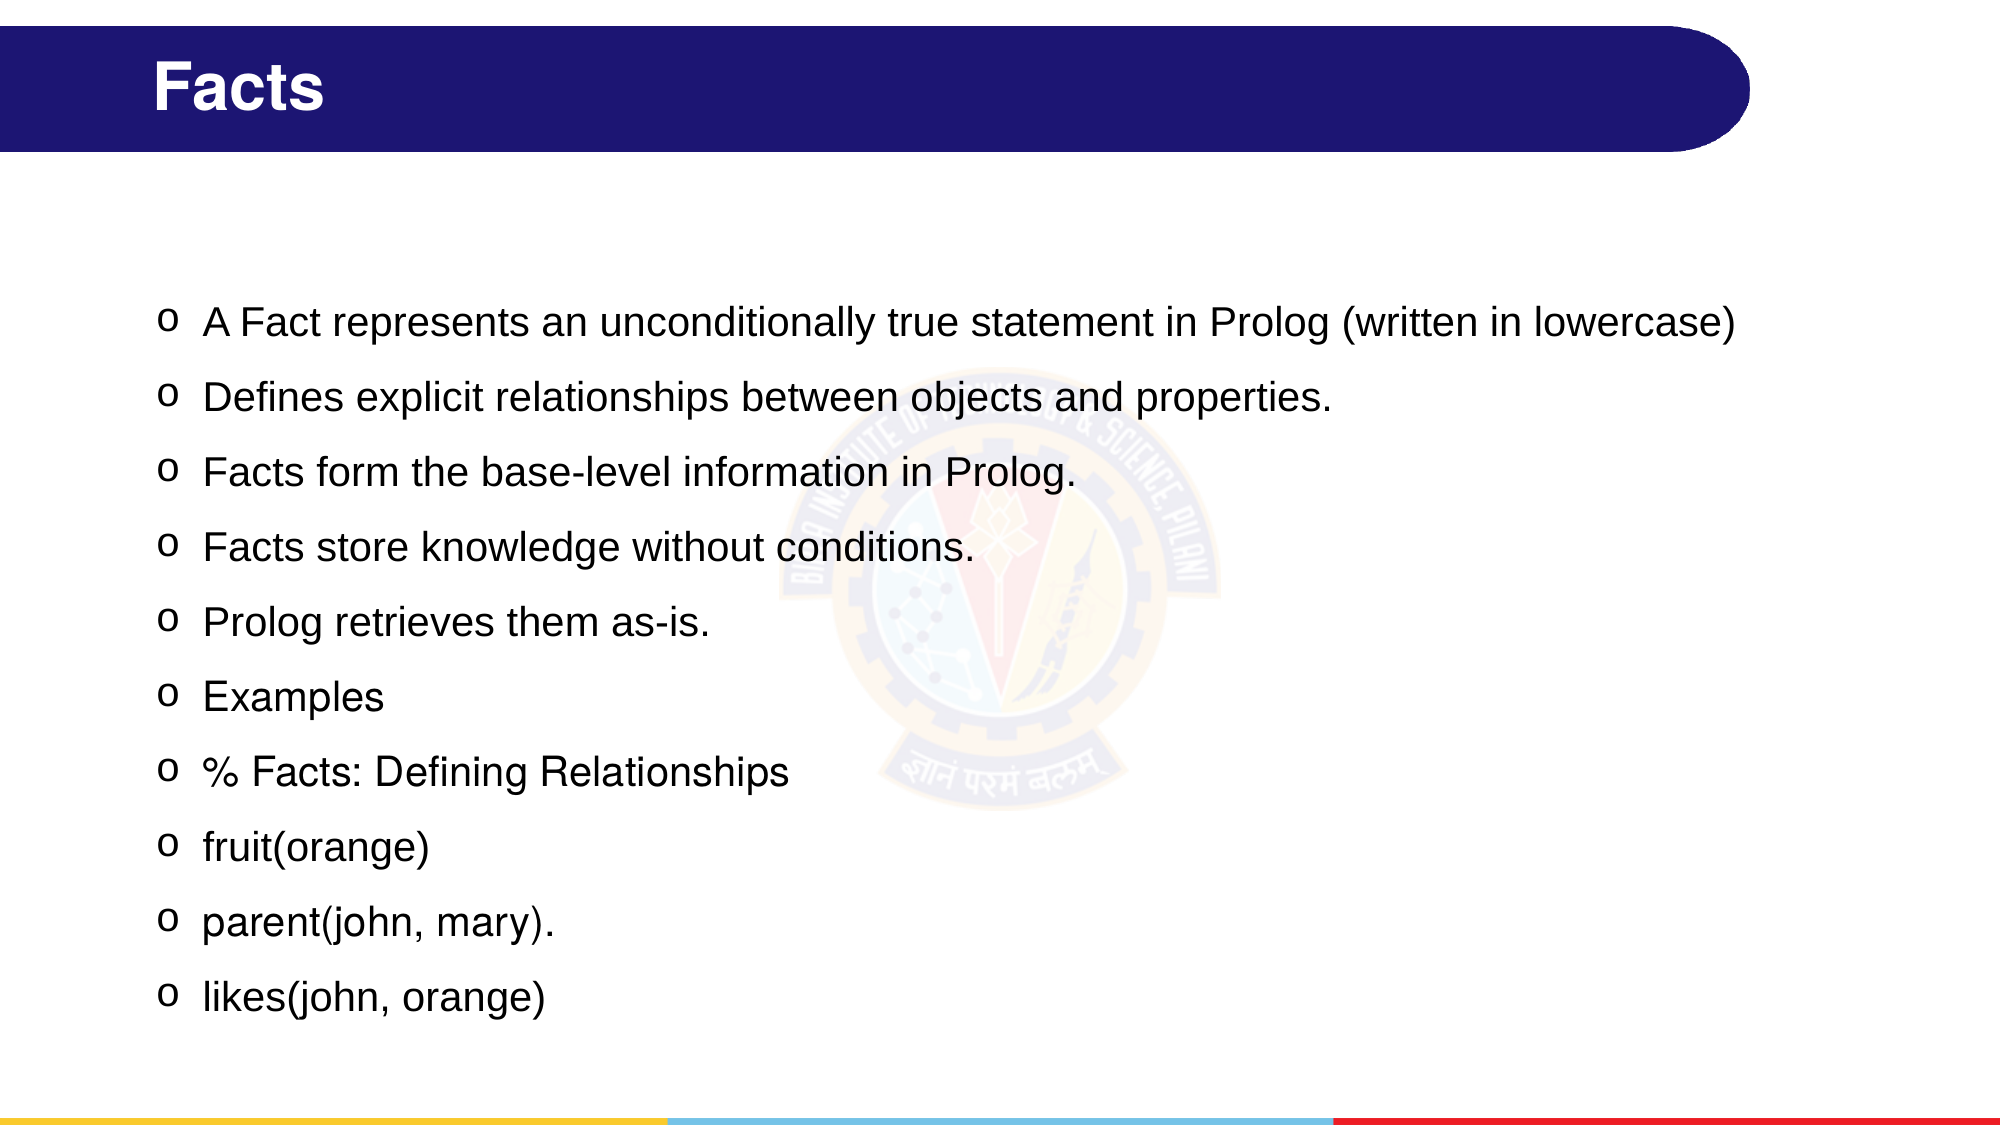

# Facts
A Fact represents an unconditionally true statement in Prolog (written in lowercase)
Defines explicit relationships between objects and properties.
Facts form the base-level information in Prolog.
Facts store knowledge without conditions.
Prolog retrieves them as-is.
Examples
% Facts: Defining Relationships
fruit(orange)
parent(john, mary).
likes(john, orange)